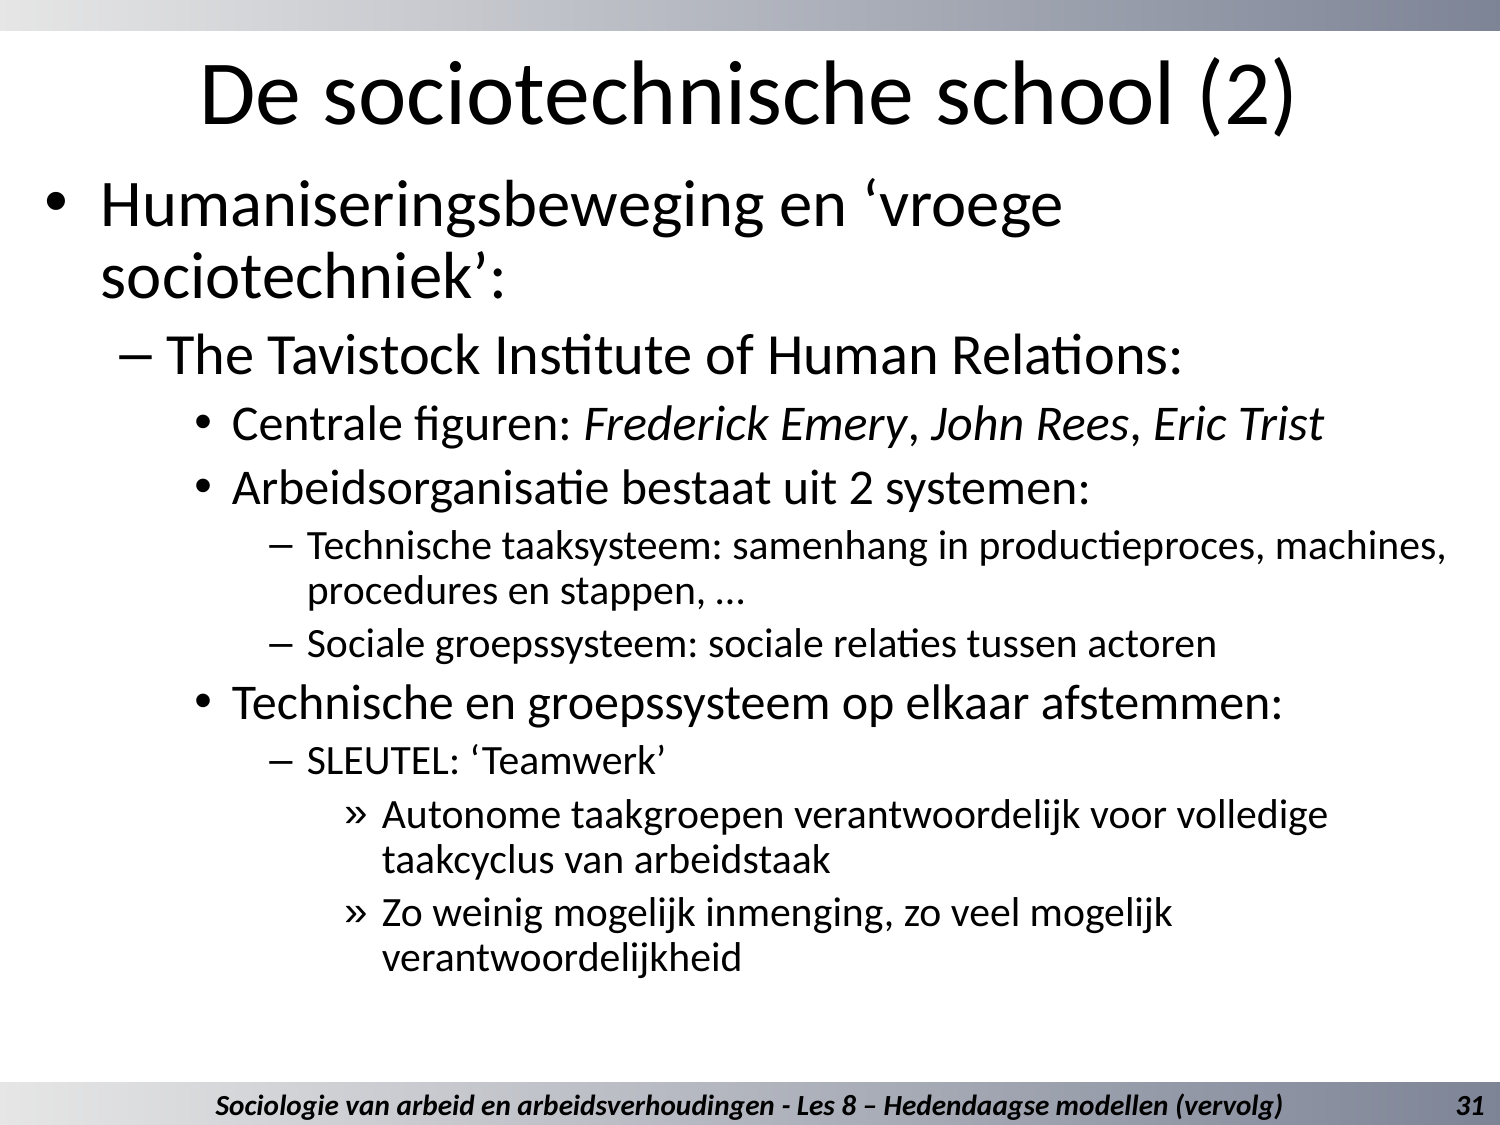

# De sociotechnische school (2)
Humaniseringsbeweging en ‘vroege sociotechniek’:
The Tavistock Institute of Human Relations:
Centrale figuren: Frederick Emery, John Rees, Eric Trist
Arbeidsorganisatie bestaat uit 2 systemen:
Technische taaksysteem: samenhang in productieproces, machines, procedures en stappen, …
Sociale groepssysteem: sociale relaties tussen actoren
Technische en groepssysteem op elkaar afstemmen:
SLEUTEL: ‘Teamwerk’
Autonome taakgroepen verantwoordelijk voor volledige taakcyclus van arbeidstaak
Zo weinig mogelijk inmenging, zo veel mogelijk verantwoordelijkheid
Sociologie van arbeid en arbeidsverhoudingen - Les 8 – Hedendaagse modellen (vervolg)
31